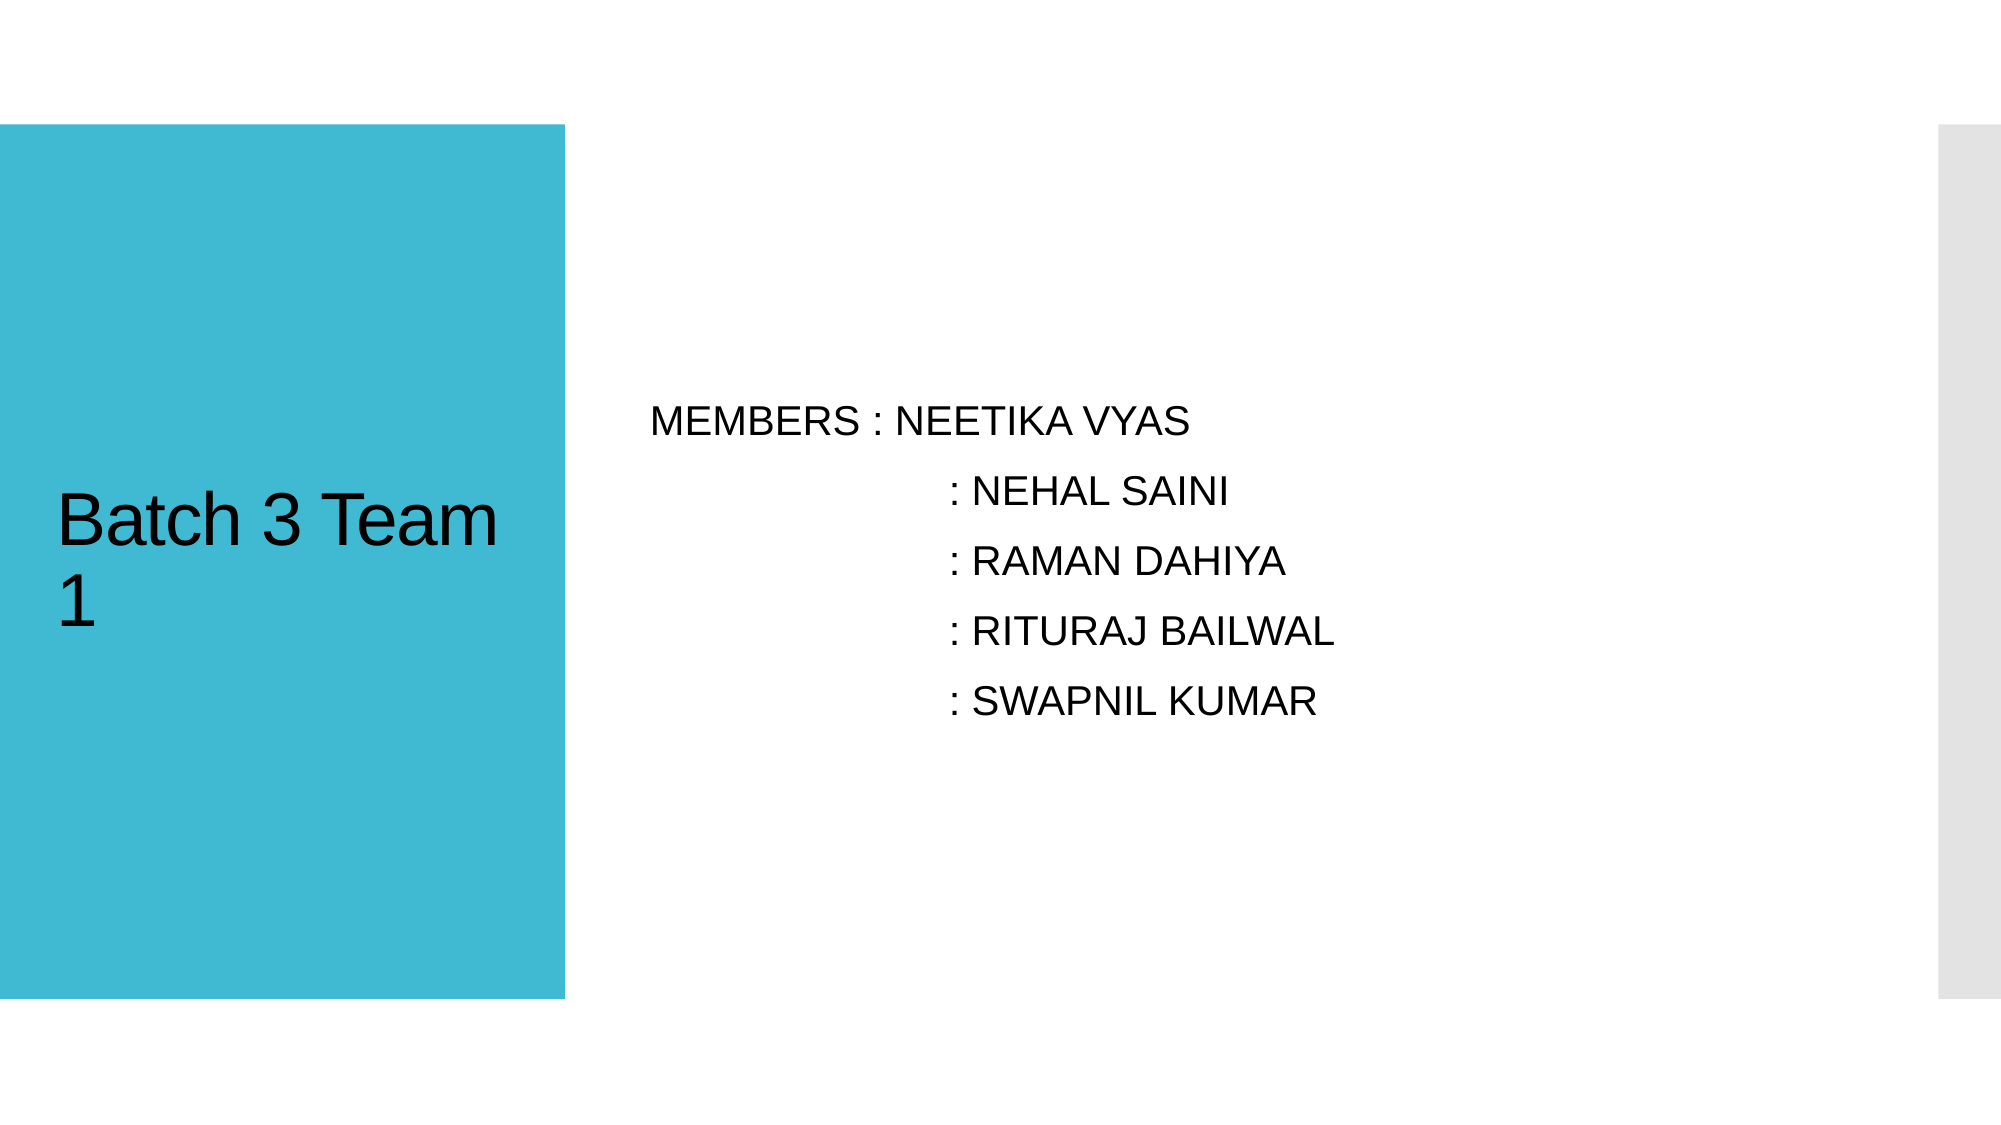

MEMBERS : NEETIKA VYAS
                          : NEHAL SAINI
                          : RAMAN DAHIYA
                          : RITURAJ BAILWAL
                          : SWAPNIL KUMAR
# Batch 3 Team 1